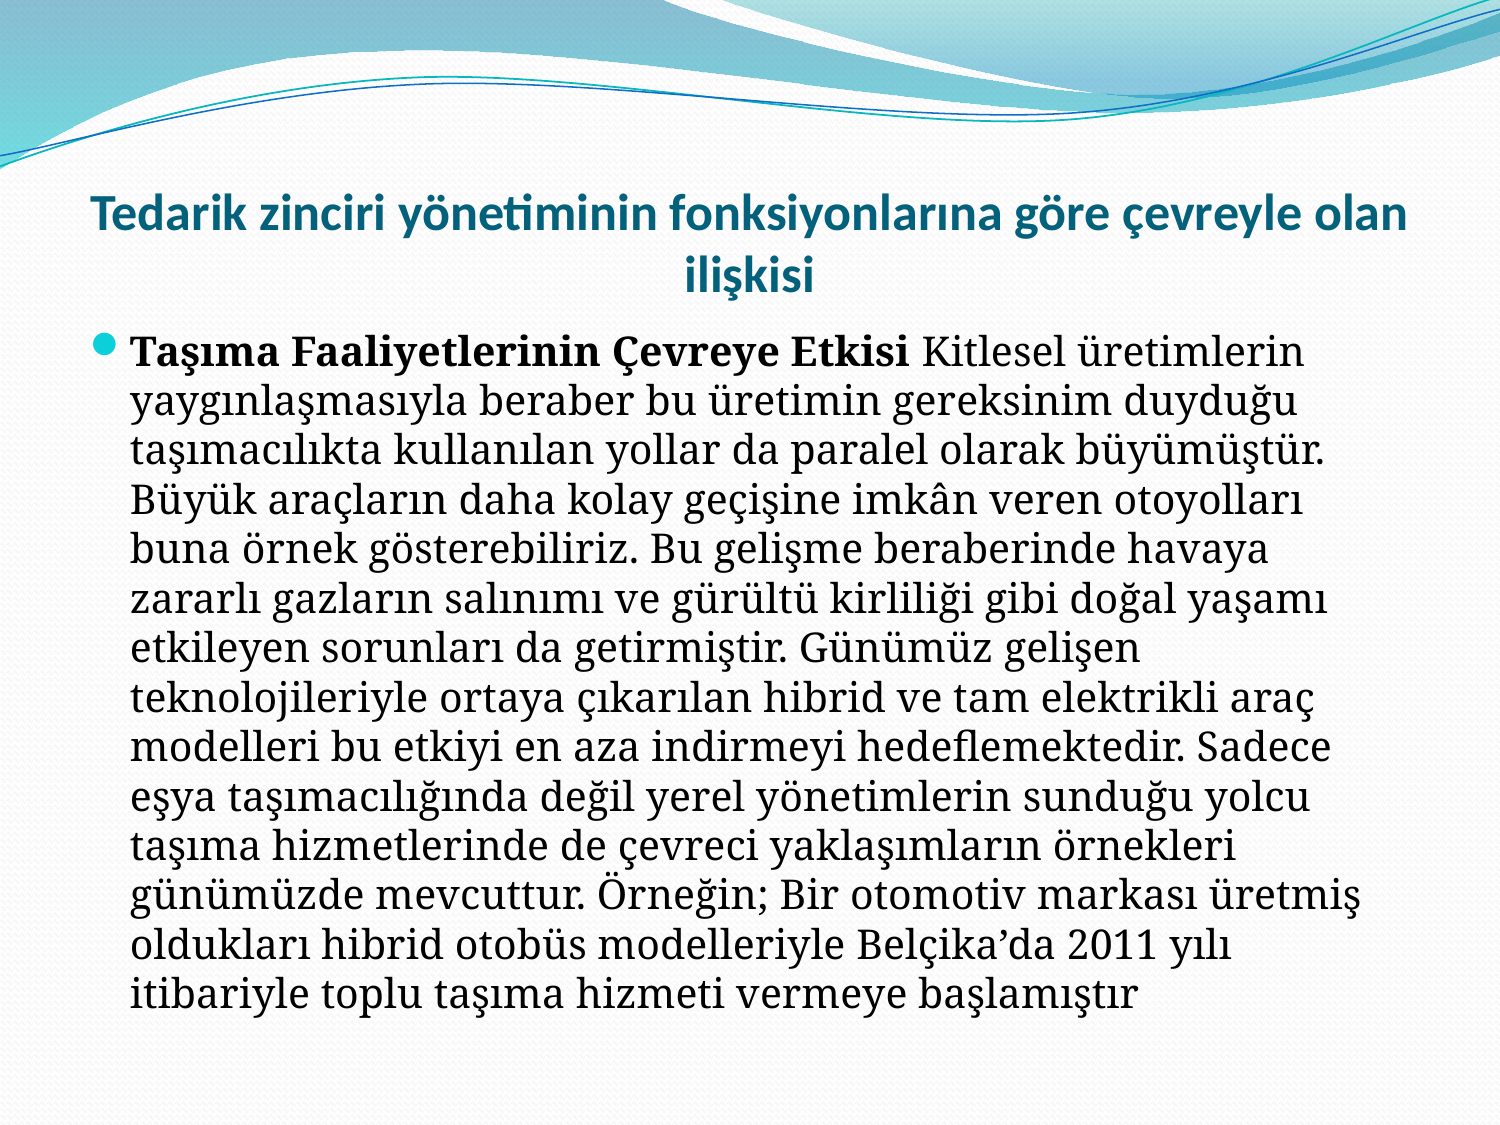

# Tedarik zinciri yönetiminin fonksiyonlarına göre çevreyle olan ilişkisi
Taşıma Faaliyetlerinin Çevreye Etkisi Kitlesel üretimlerin yaygınlaşmasıyla beraber bu üretimin gereksinim duyduğu taşımacılıkta kullanılan yollar da paralel olarak büyümüştür. Büyük araçların daha kolay geçişine imkân veren otoyolları buna örnek gösterebiliriz. Bu gelişme beraberinde havaya zararlı gazların salınımı ve gürültü kirliliği gibi doğal yaşamı etkileyen sorunları da getirmiştir. Günümüz gelişen teknolojileriyle ortaya çıkarılan hibrid ve tam elektrikli araç modelleri bu etkiyi en aza indirmeyi hedeflemektedir. Sadece eşya taşımacılığında değil yerel yönetimlerin sunduğu yolcu taşıma hizmetlerinde de çevreci yaklaşımların örnekleri günümüzde mevcuttur. Örneğin; Bir otomotiv markası üretmiş oldukları hibrid otobüs modelleriyle Belçika’da 2011 yılı itibariyle toplu taşıma hizmeti vermeye başlamıştır